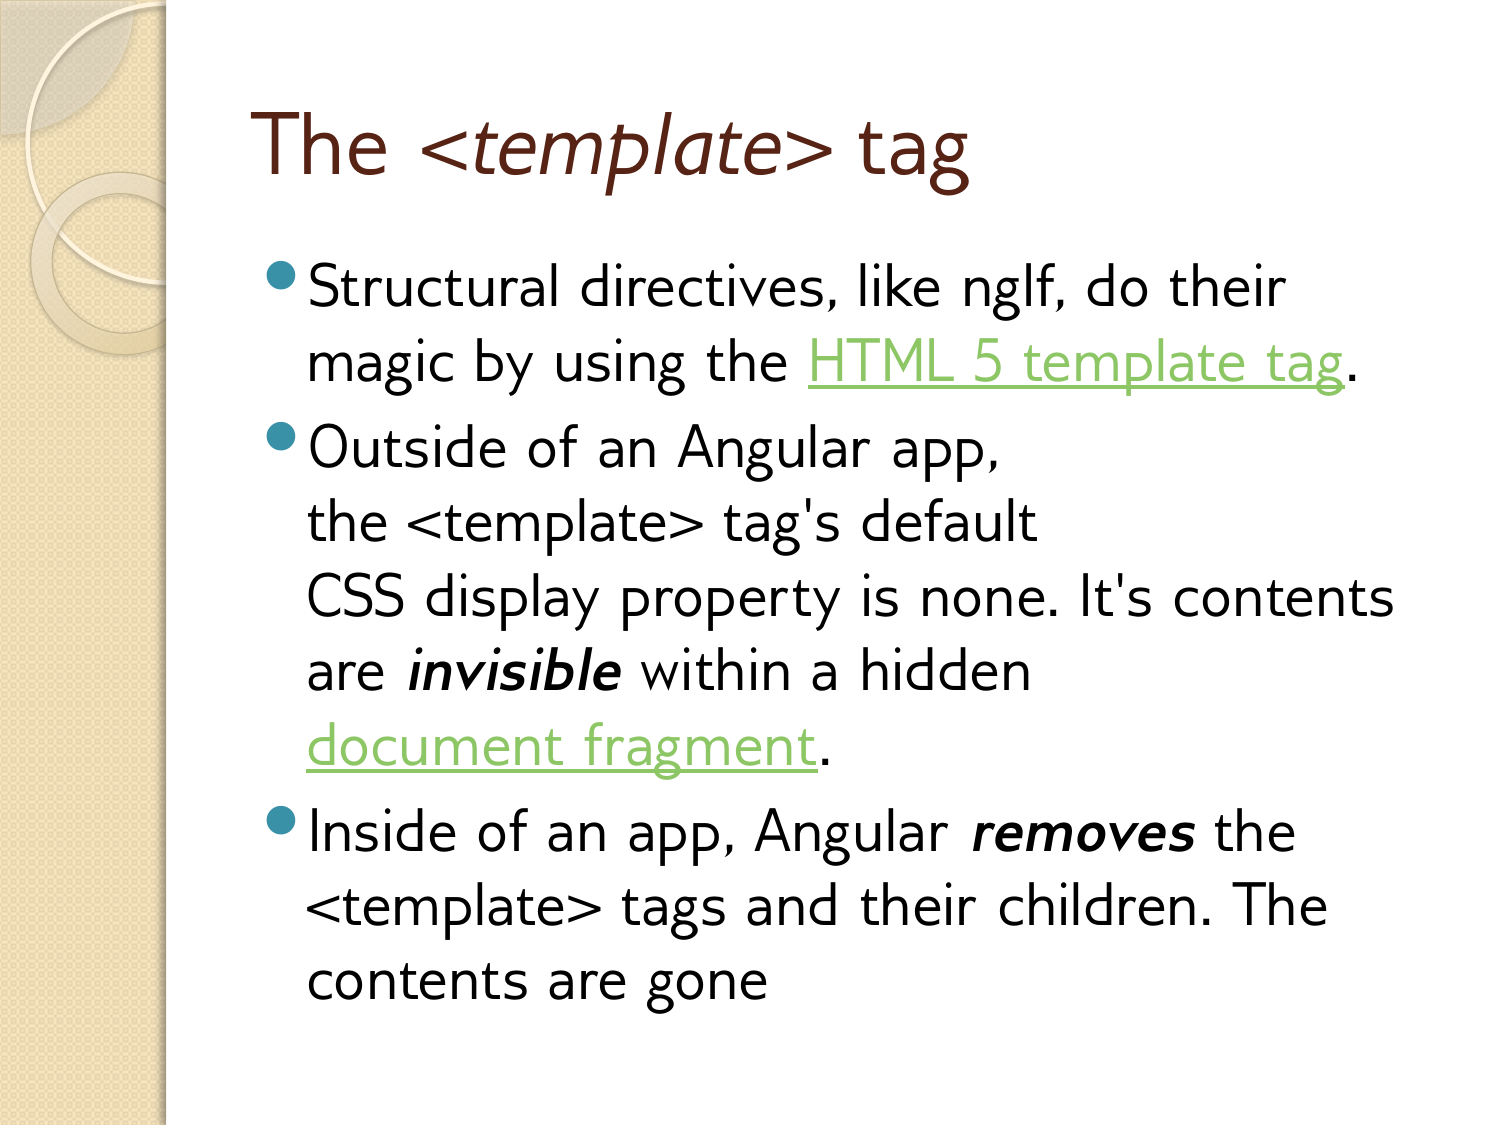

# The <template> tag
Structural directives, like ngIf, do their magic by using the HTML 5 template tag.
Outside of an Angular app, the <template> tag's default CSS display property is none. It's contents are invisible within a hidden document fragment.
Inside of an app, Angular removes the <template> tags and their children. The contents are gone